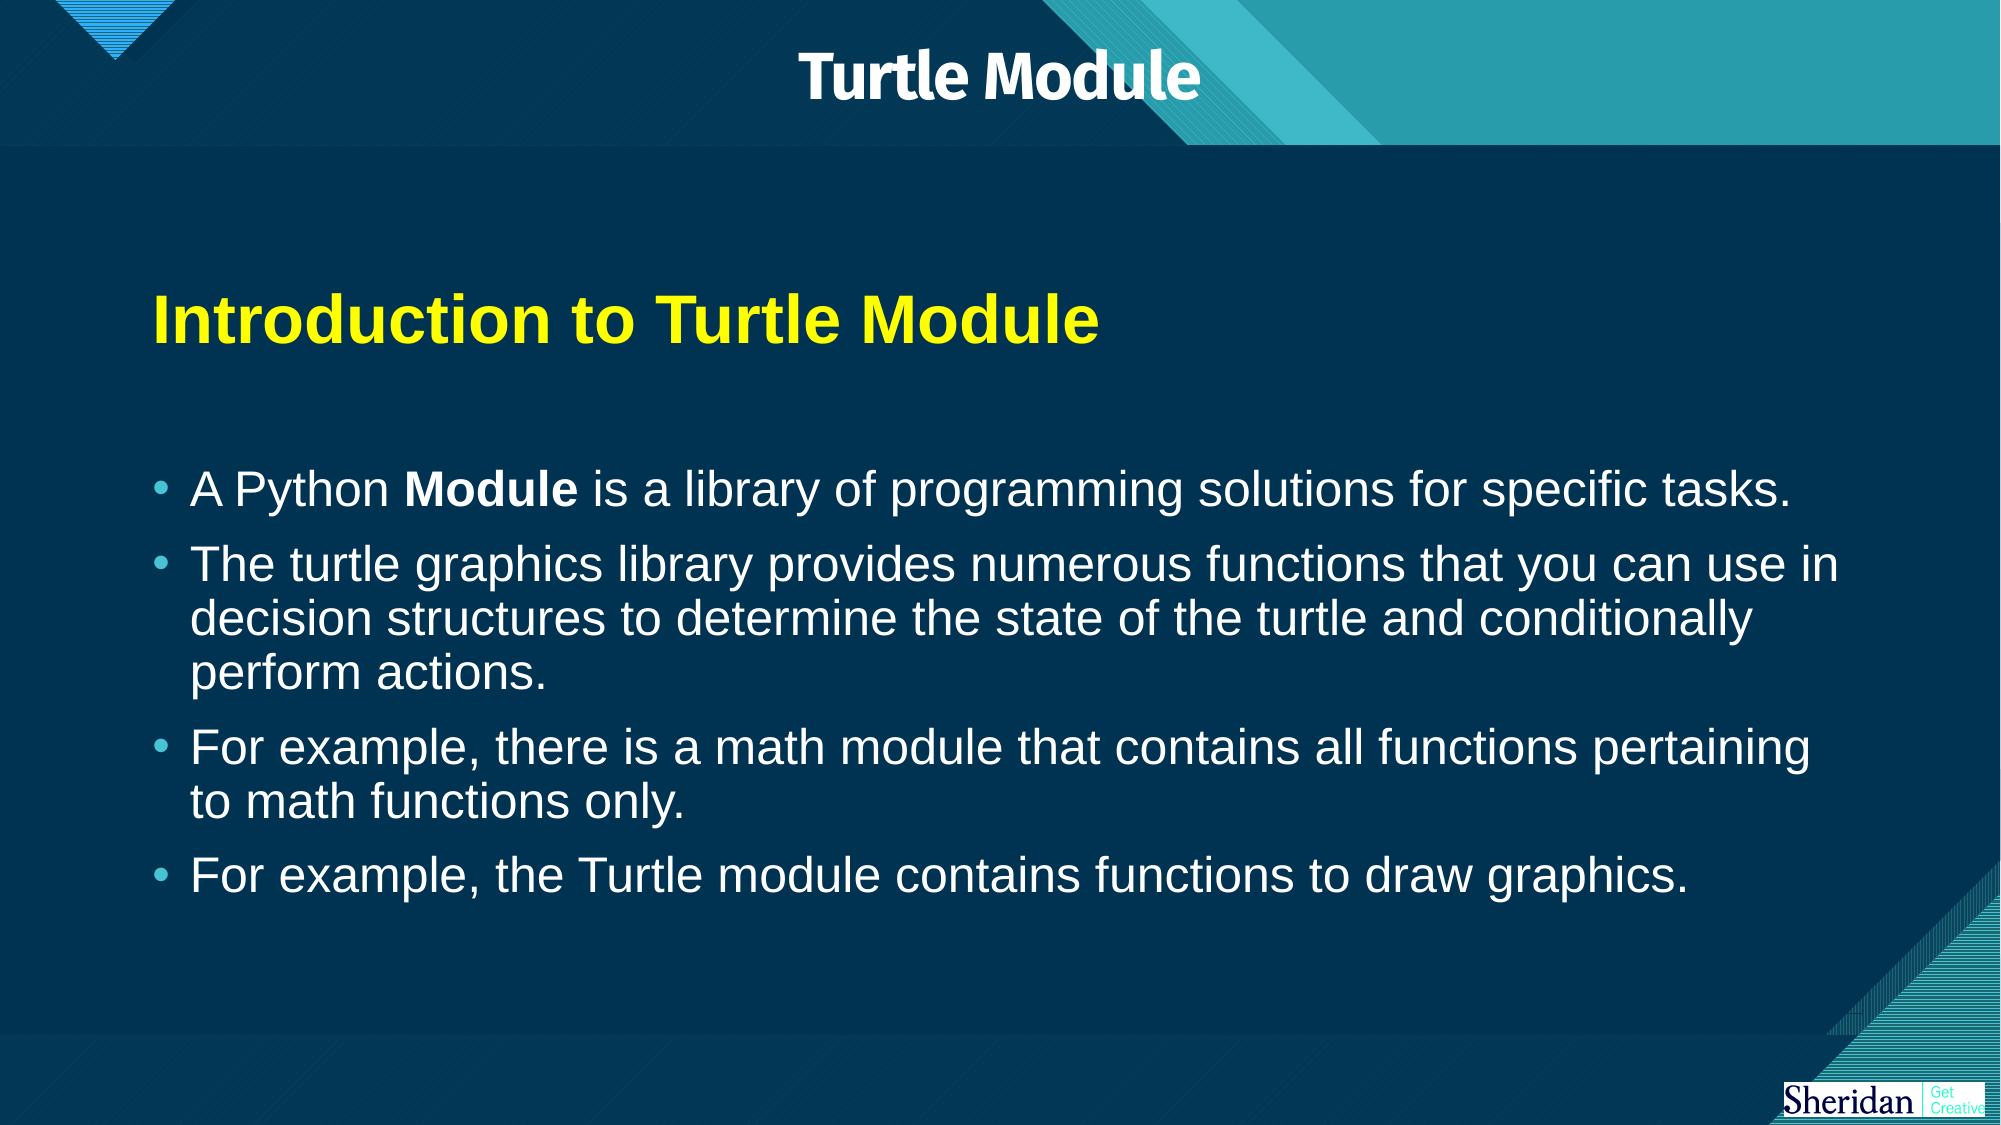

# Turtle Module
Introduction to Turtle Module

A Python Module is a library of programming solutions for specific tasks.
The turtle graphics library provides numerous functions that you can use in decision structures to determine the state of the turtle and conditionally perform actions.
For example, there is a math module that contains all functions pertaining to math functions only.
For example, the Turtle module contains functions to draw graphics.